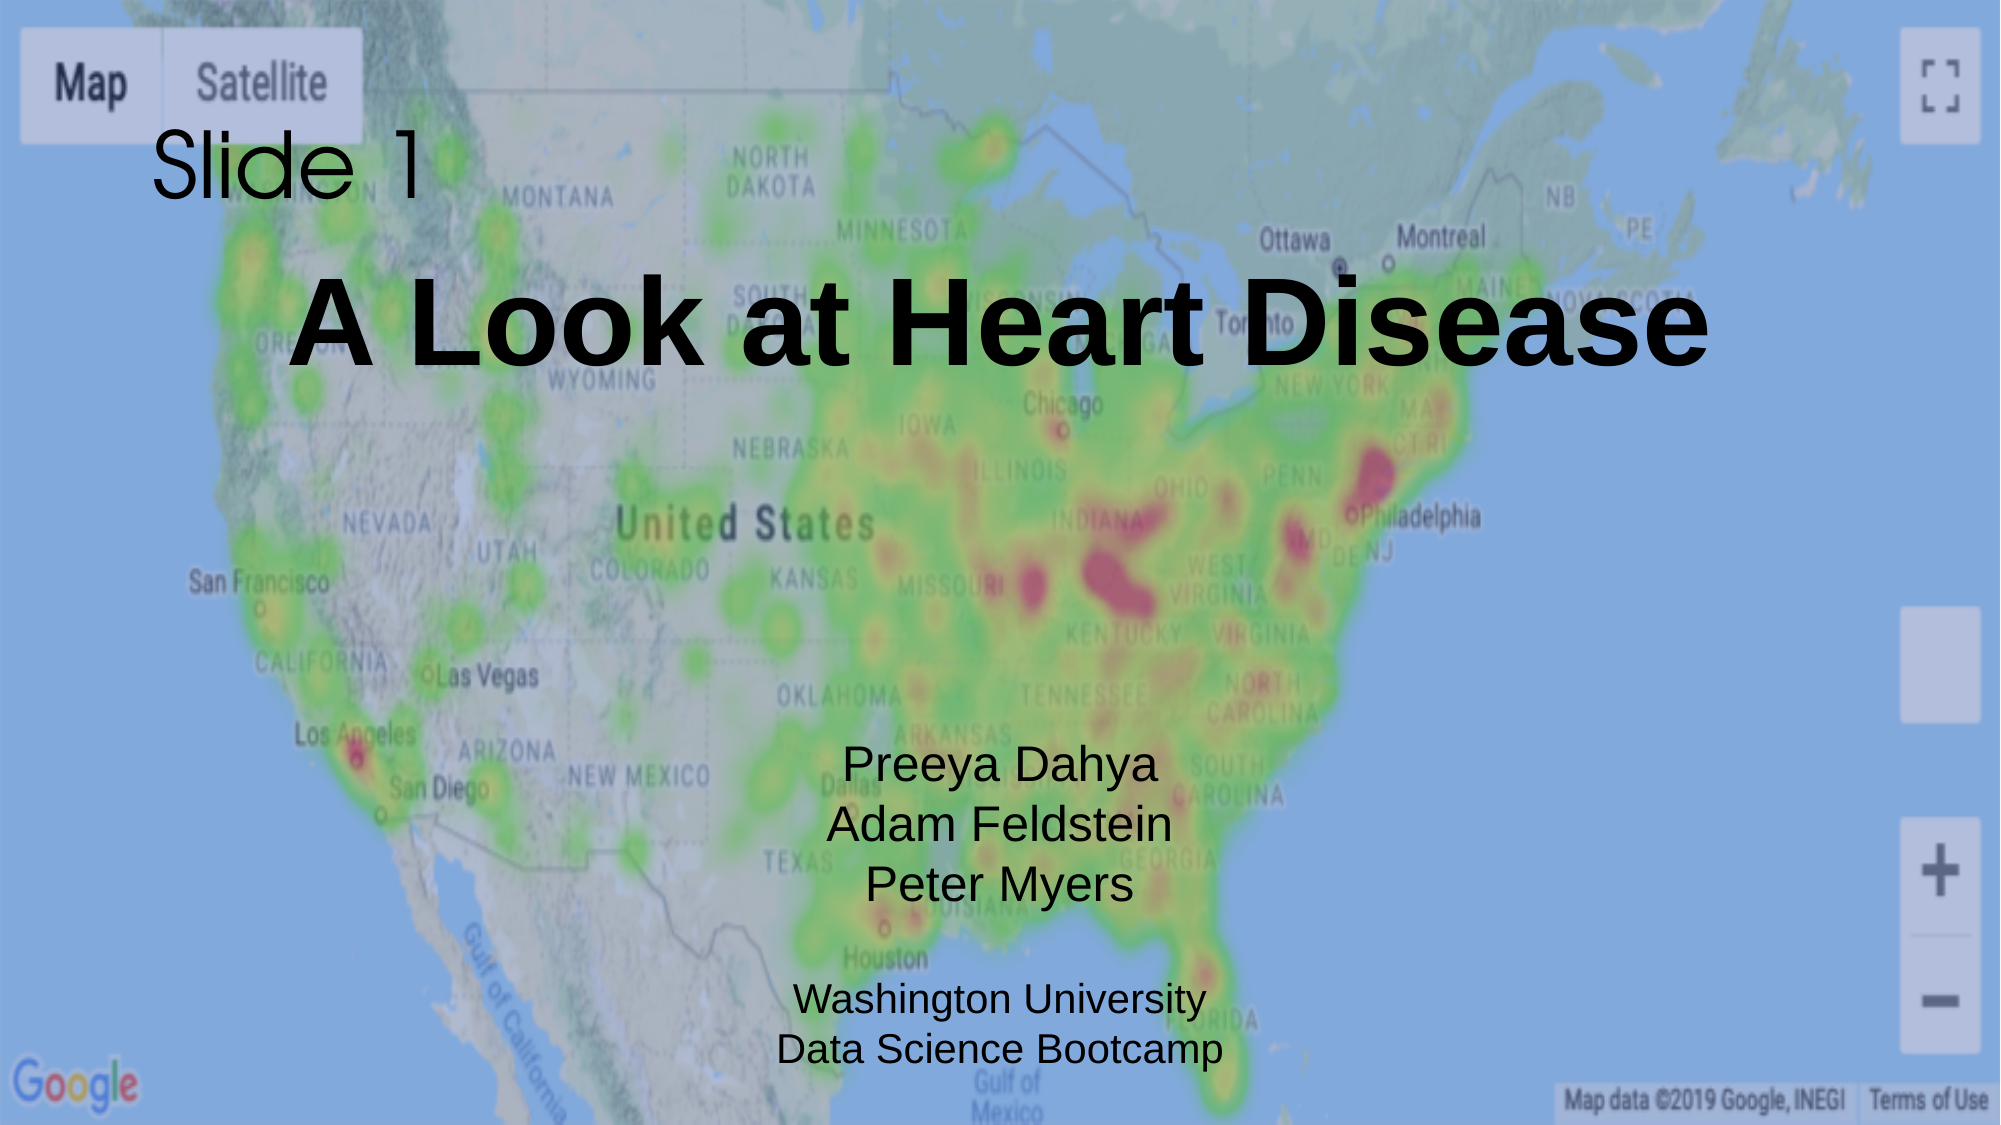

# Slide 1
A Look at Heart Disease

Preeya Dahya
Adam Feldstein
Peter Myers

Washington University
Data Science Bootcamp